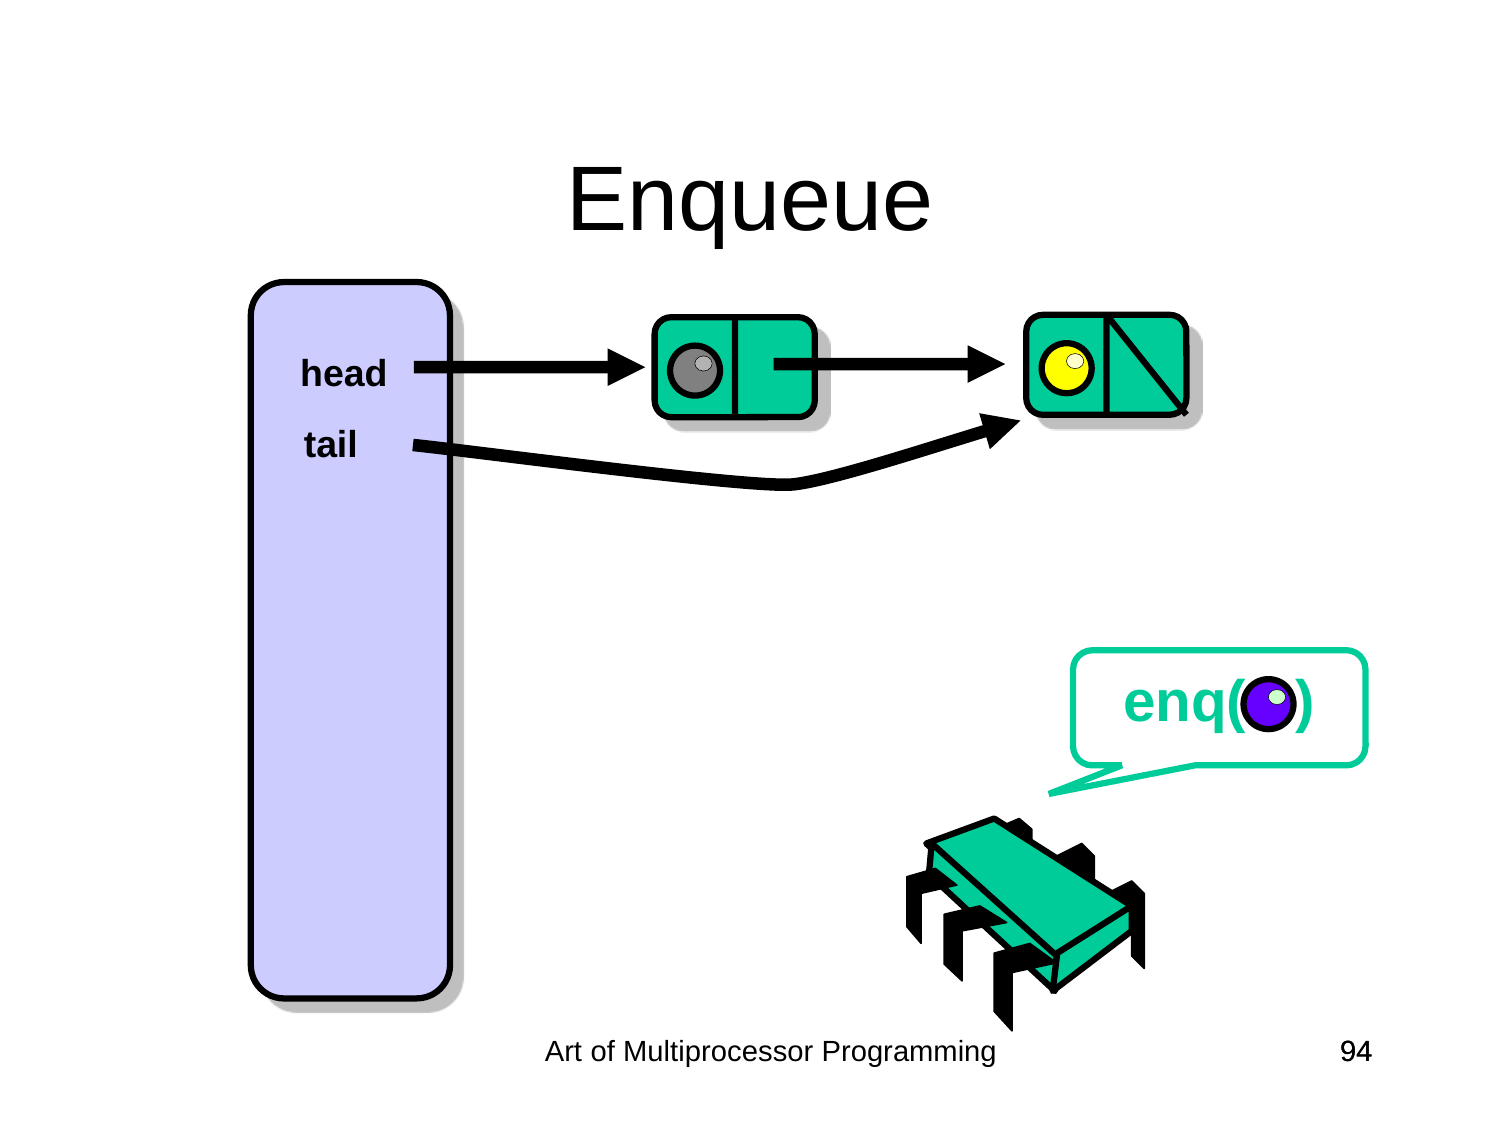

Enqueue

head

tail

enq(   )

Art of Multiprocessor Programming
94
94